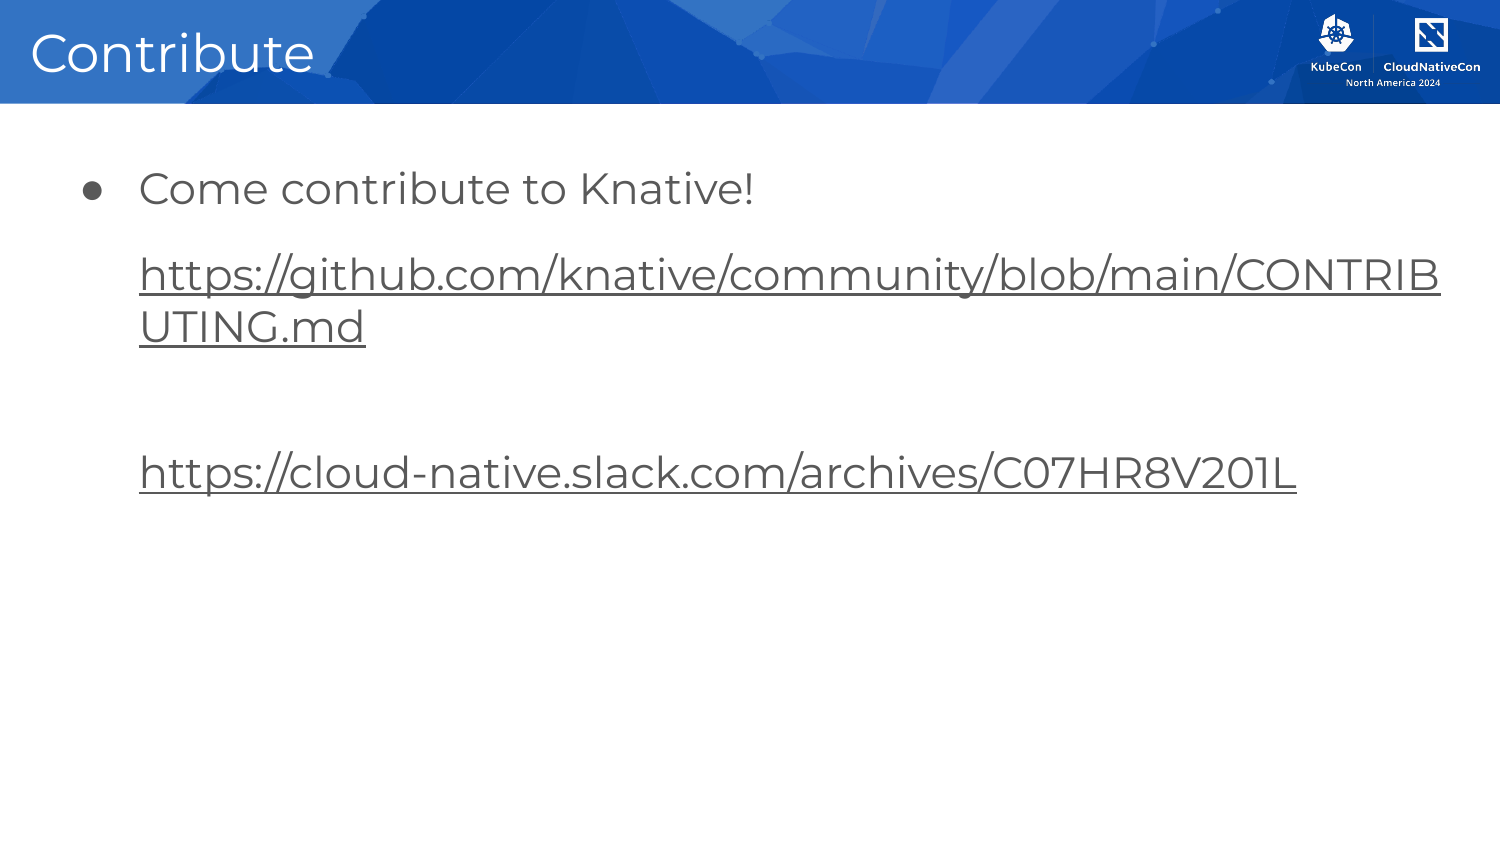

# Contribute
Come contribute to Knative!
https://github.com/knative/community/blob/main/CONTRIBUTING.md
https://cloud-native.slack.com/archives/C07HR8V201L